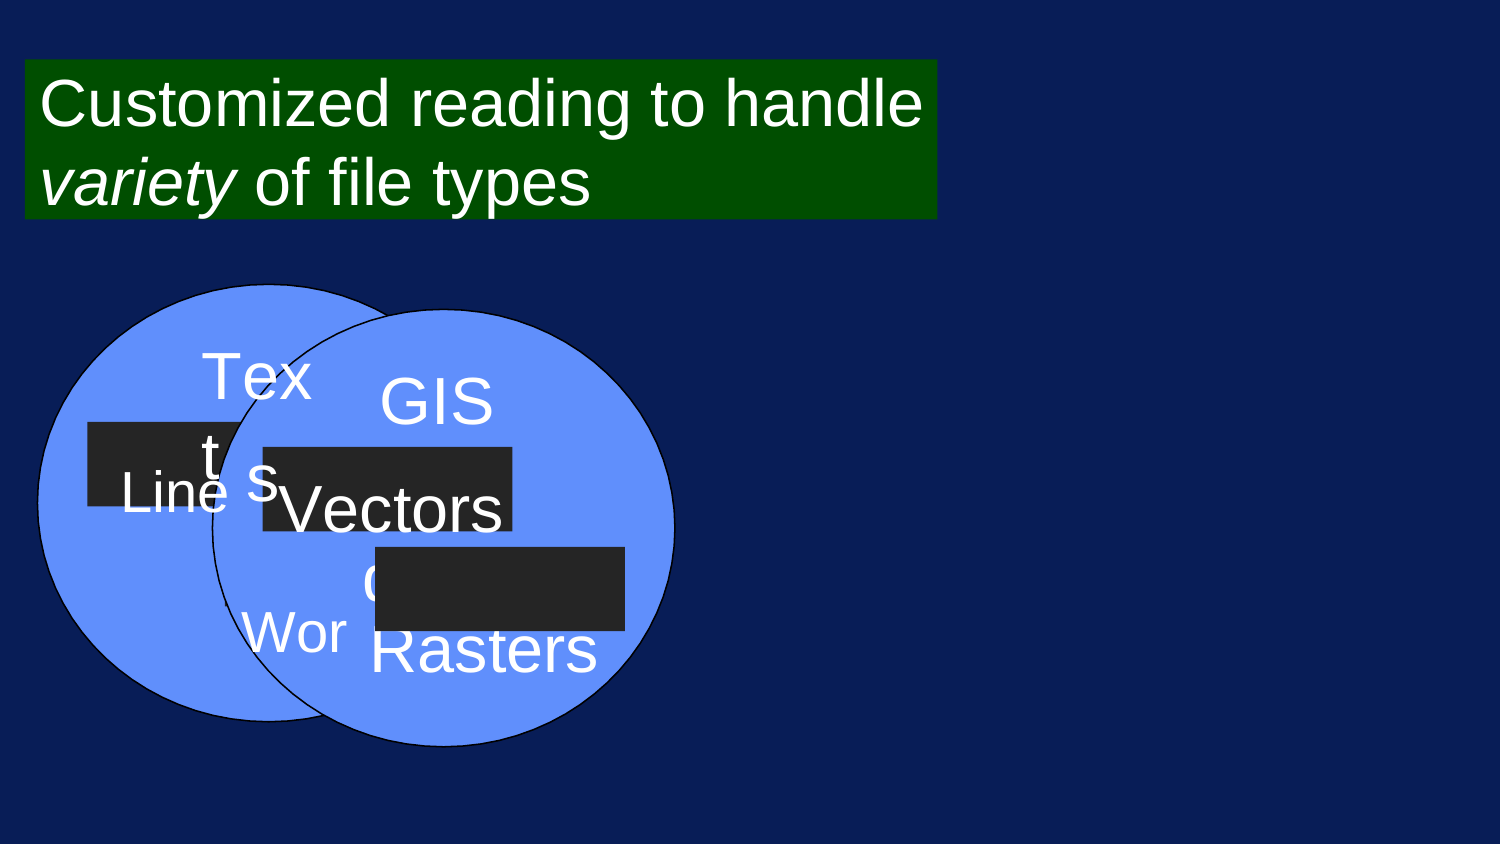

Customized reading to handle
variety of file types

Text
GIS

Line	Vectors
Wor Rasters
s

ds